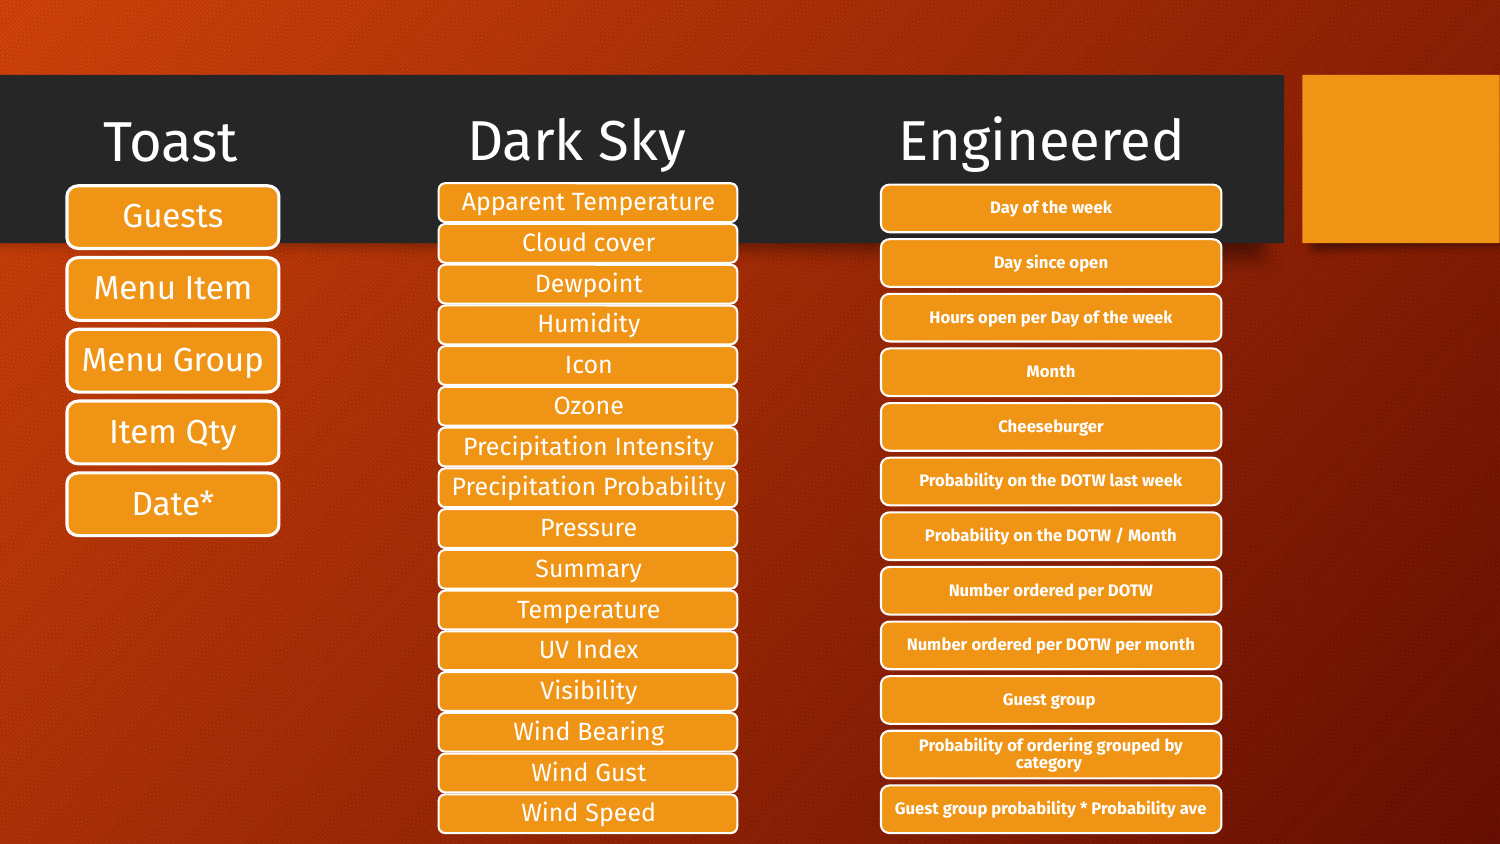

Engineered
Dark Sky
# Toast
Apparent Temperature
Cloud cover
Dewpoint
Humidity
Icon
Ozone
Precipitation Intensity
Precipitation Probability
Pressure
Summary
Temperature
UV Index
Visibility
Wind Bearing
Wind Gust
Wind Speed
Day of the week
Guests
Day since open
Menu Item
Hours open per Day of the week
Menu Group
Month
Item Qty
Cheeseburger
Probability on the DOTW last week
Date*
Probability on the DOTW / Month
Number ordered per DOTW
Number ordered per DOTW per month
Guest group
Probability of ordering grouped by category
Guest group probability * Probability ave